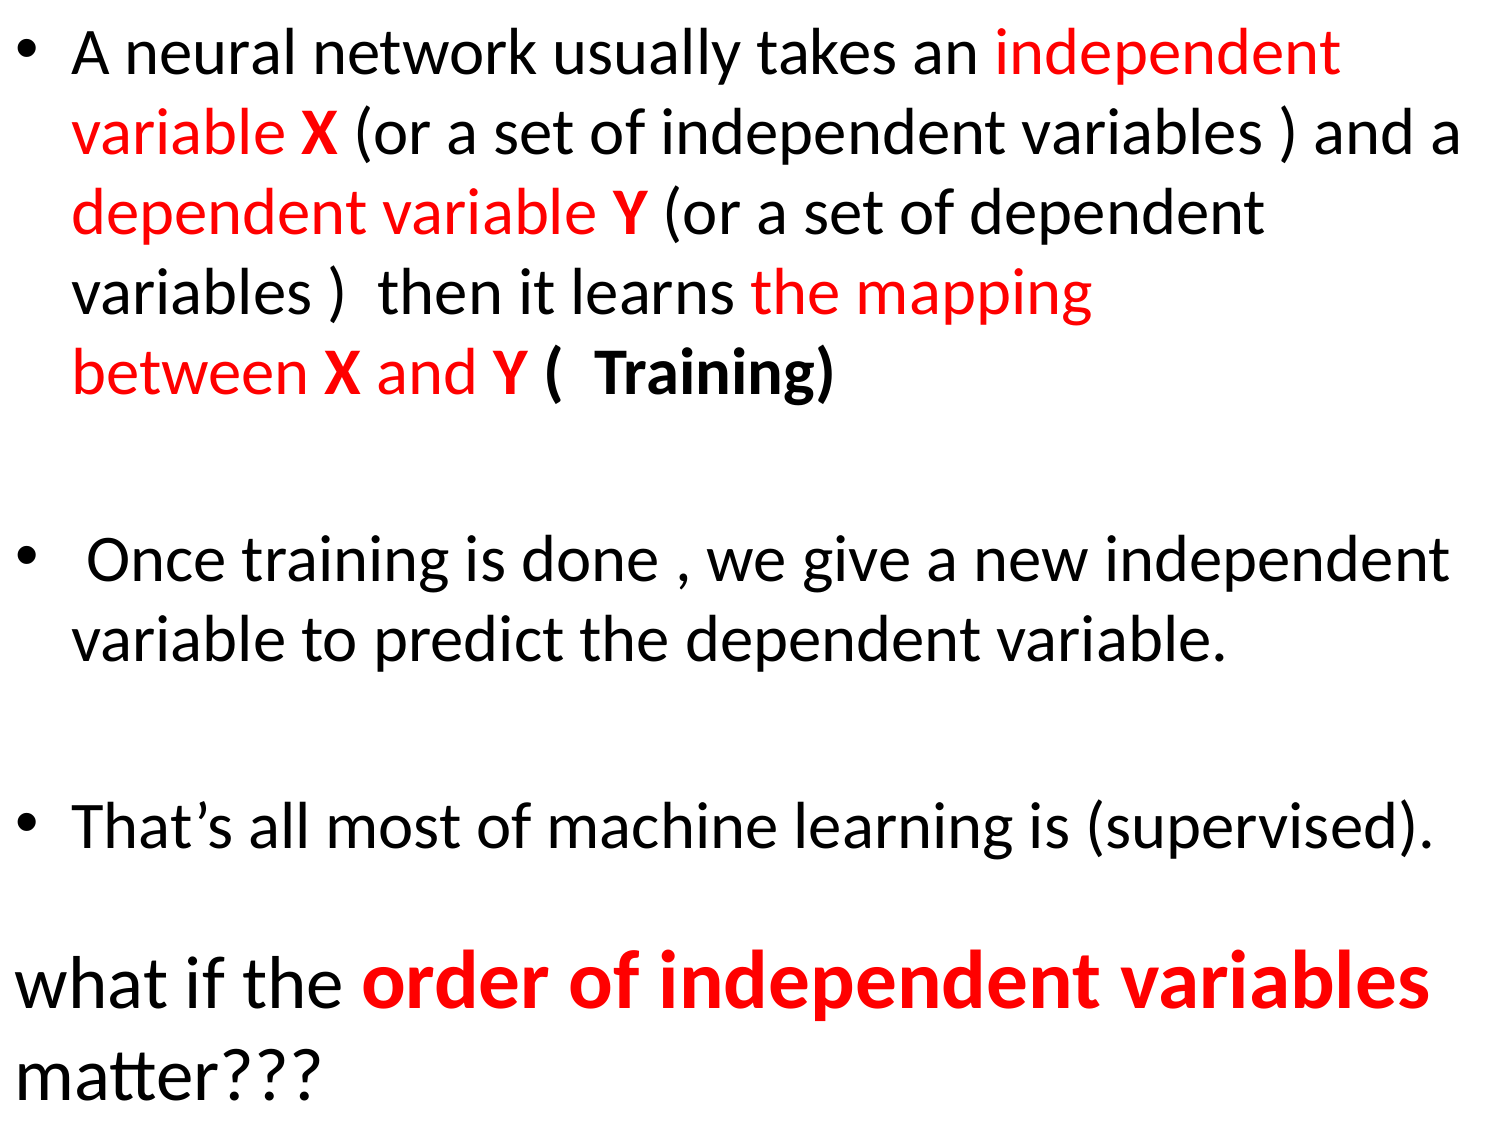

A neural network usually takes an independent variable X (or a set of independent variables ) and a dependent variable Y (or a set of dependent variables )  then it learns the mapping between X and Y (  Training)

 Once training is done , we give a new independent variable to predict the dependent variable.

That’s all most of machine learning is (supervised).

what if the order of independent variables matter???